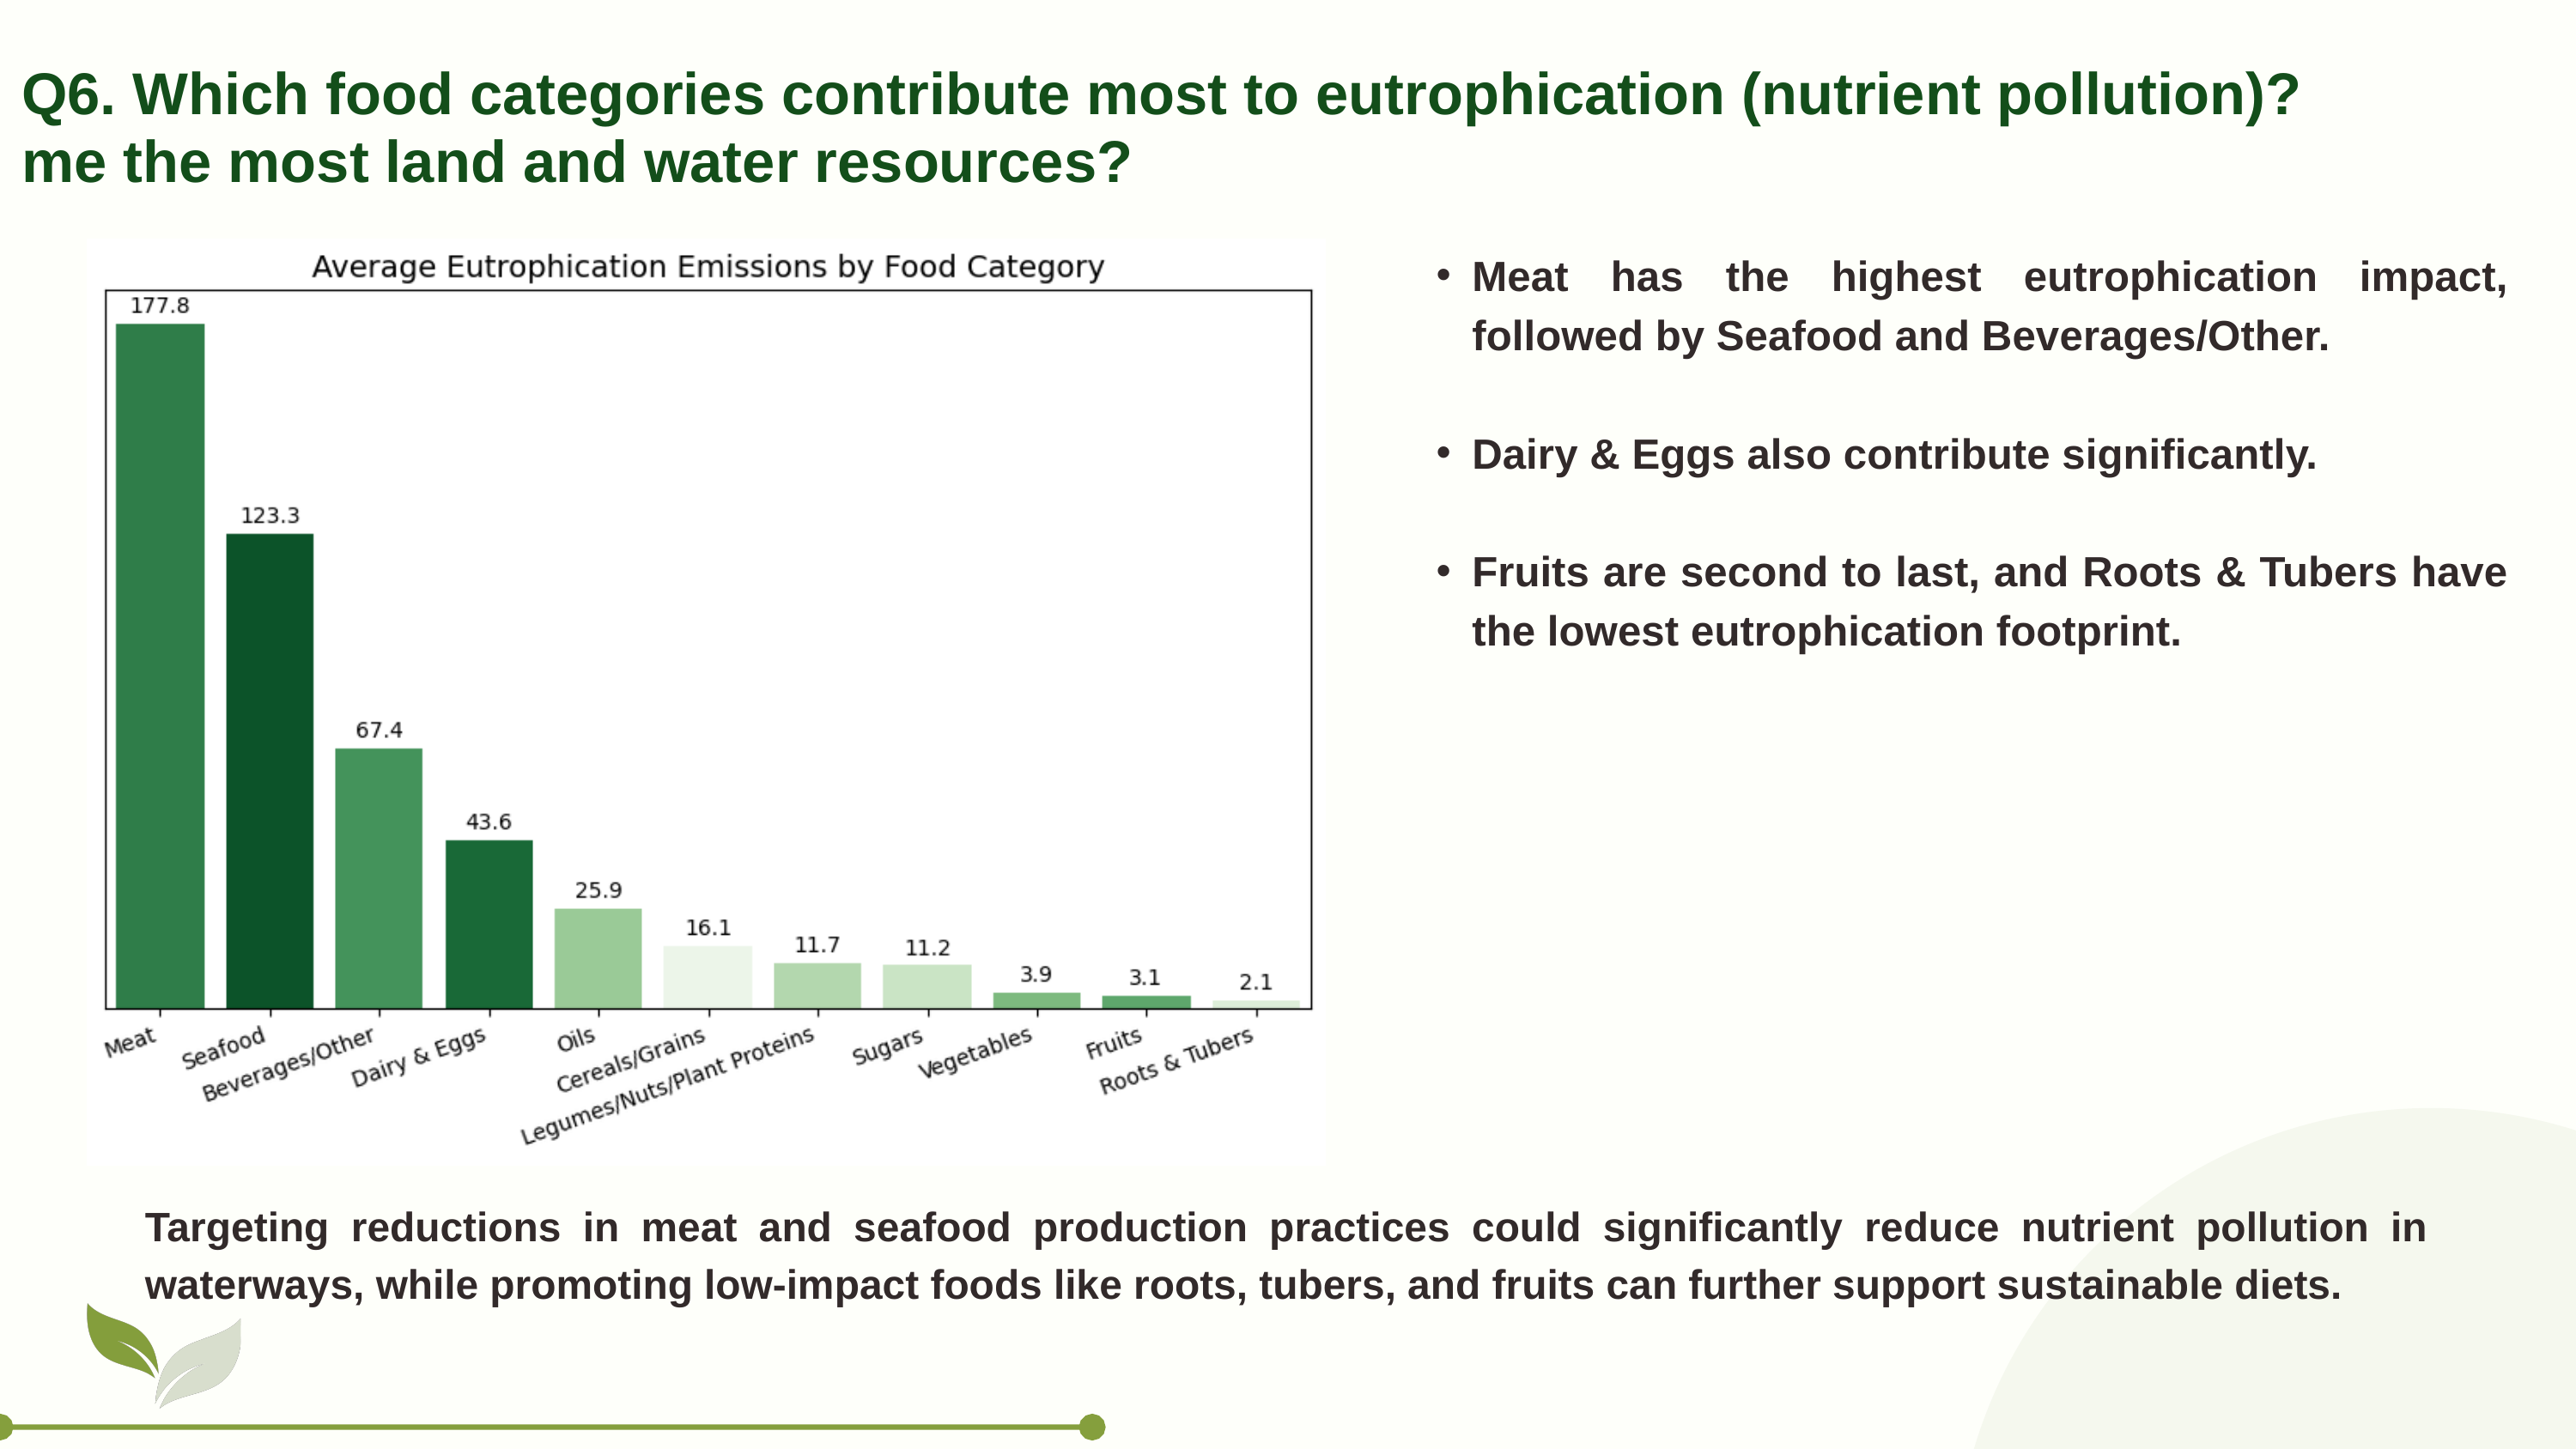

Q6. Which food categories contribute most to eutrophication (nutrient pollution)?
me the most land and water resources?

Meat has the highest eutrophication impact, followed by Seafood and Beverages/Other.

Dairy & Eggs also contribute significantly.

Fruits are second to last, and Roots & Tubers have the lowest eutrophication footprint.

Targeting reductions in meat and seafood production practices could significantly reduce nutrient pollution in waterways, while promoting low-impact foods like roots, tubers, and fruits can further support sustainable diets.